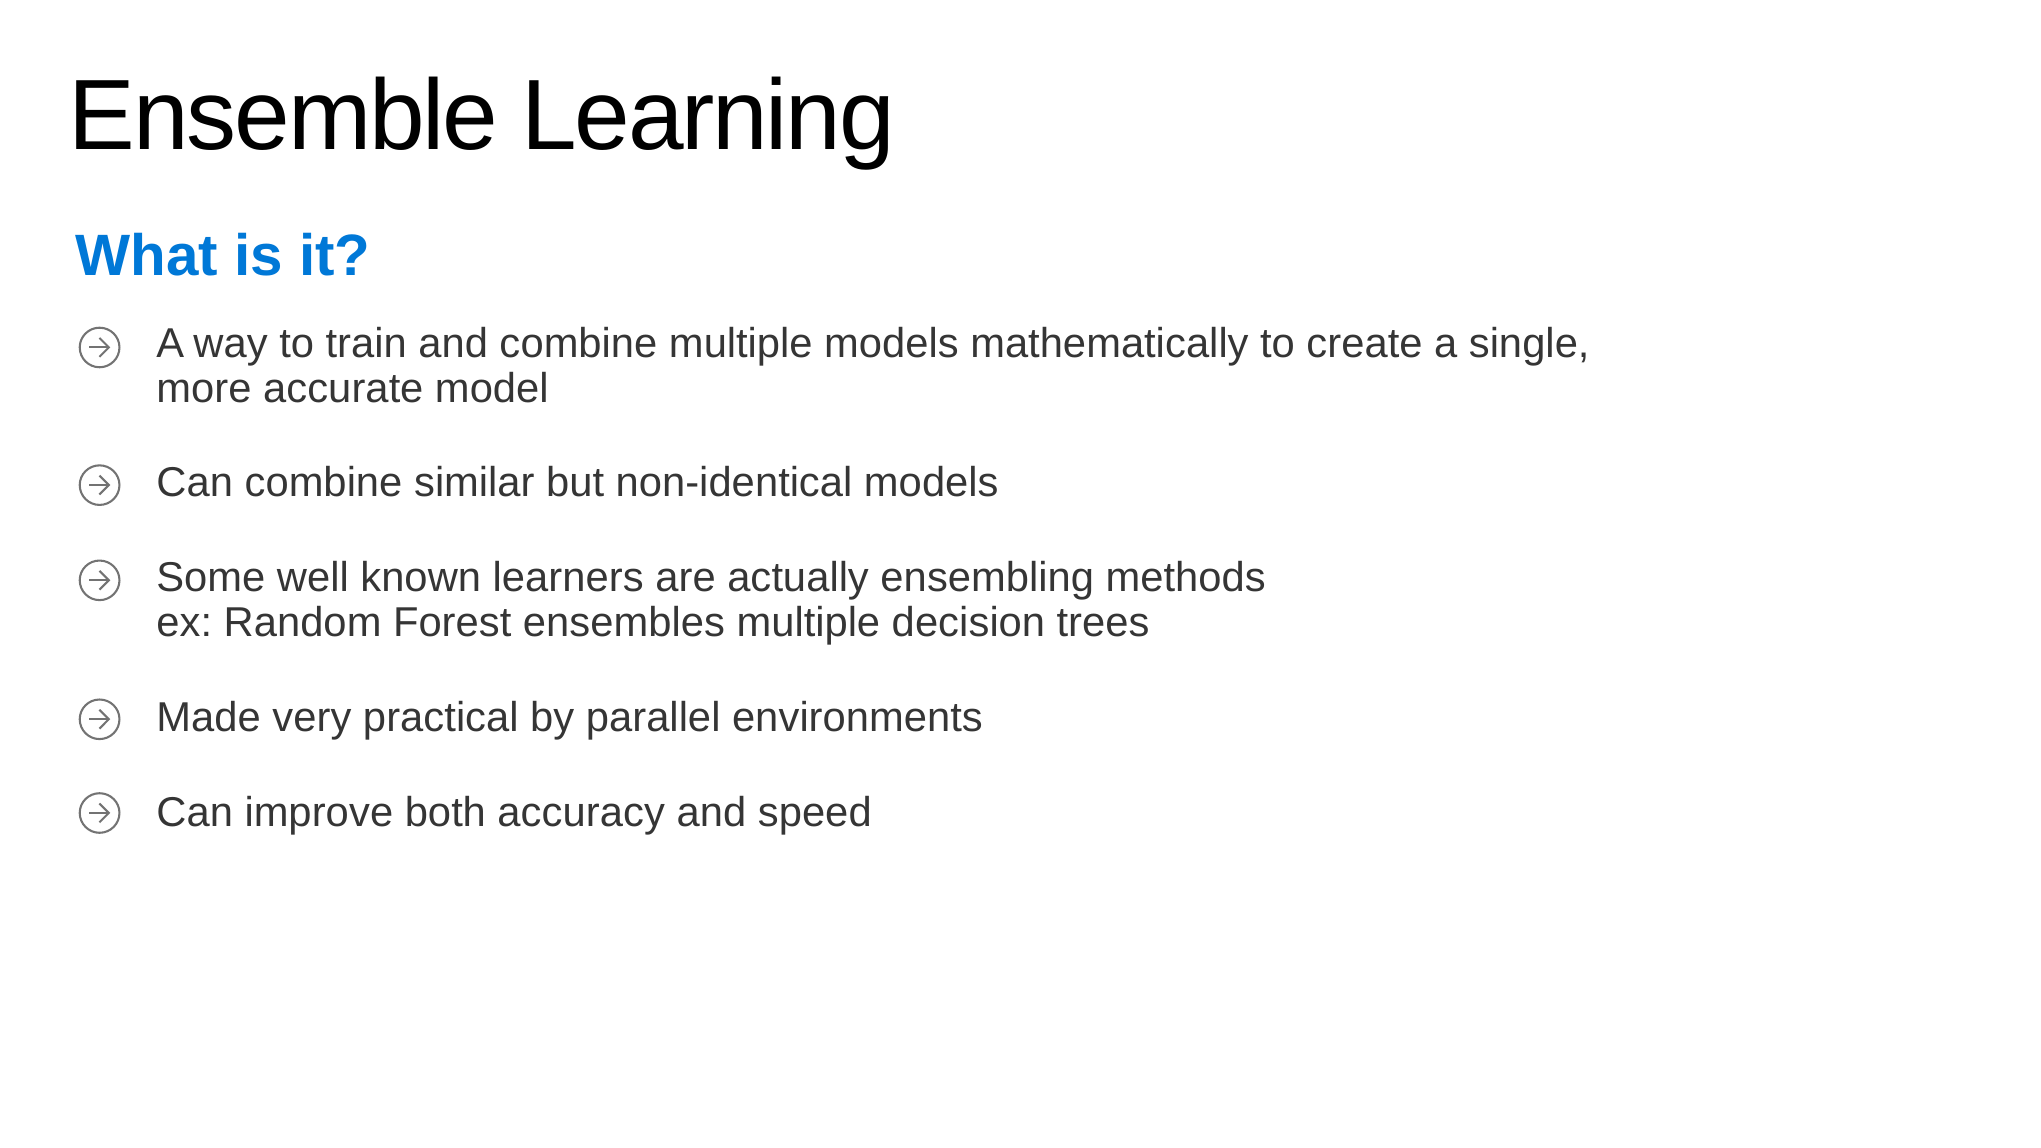

# Ensemble Learning
What is it?
A way to train and combine multiple models mathematically to create a single,
more accurate model
Can combine similar but non-identical models
Some well known learners are actually ensembling methods
ex: Random Forest ensembles multiple decision trees
Made very practical by parallel environments
Can improve both accuracy and speed